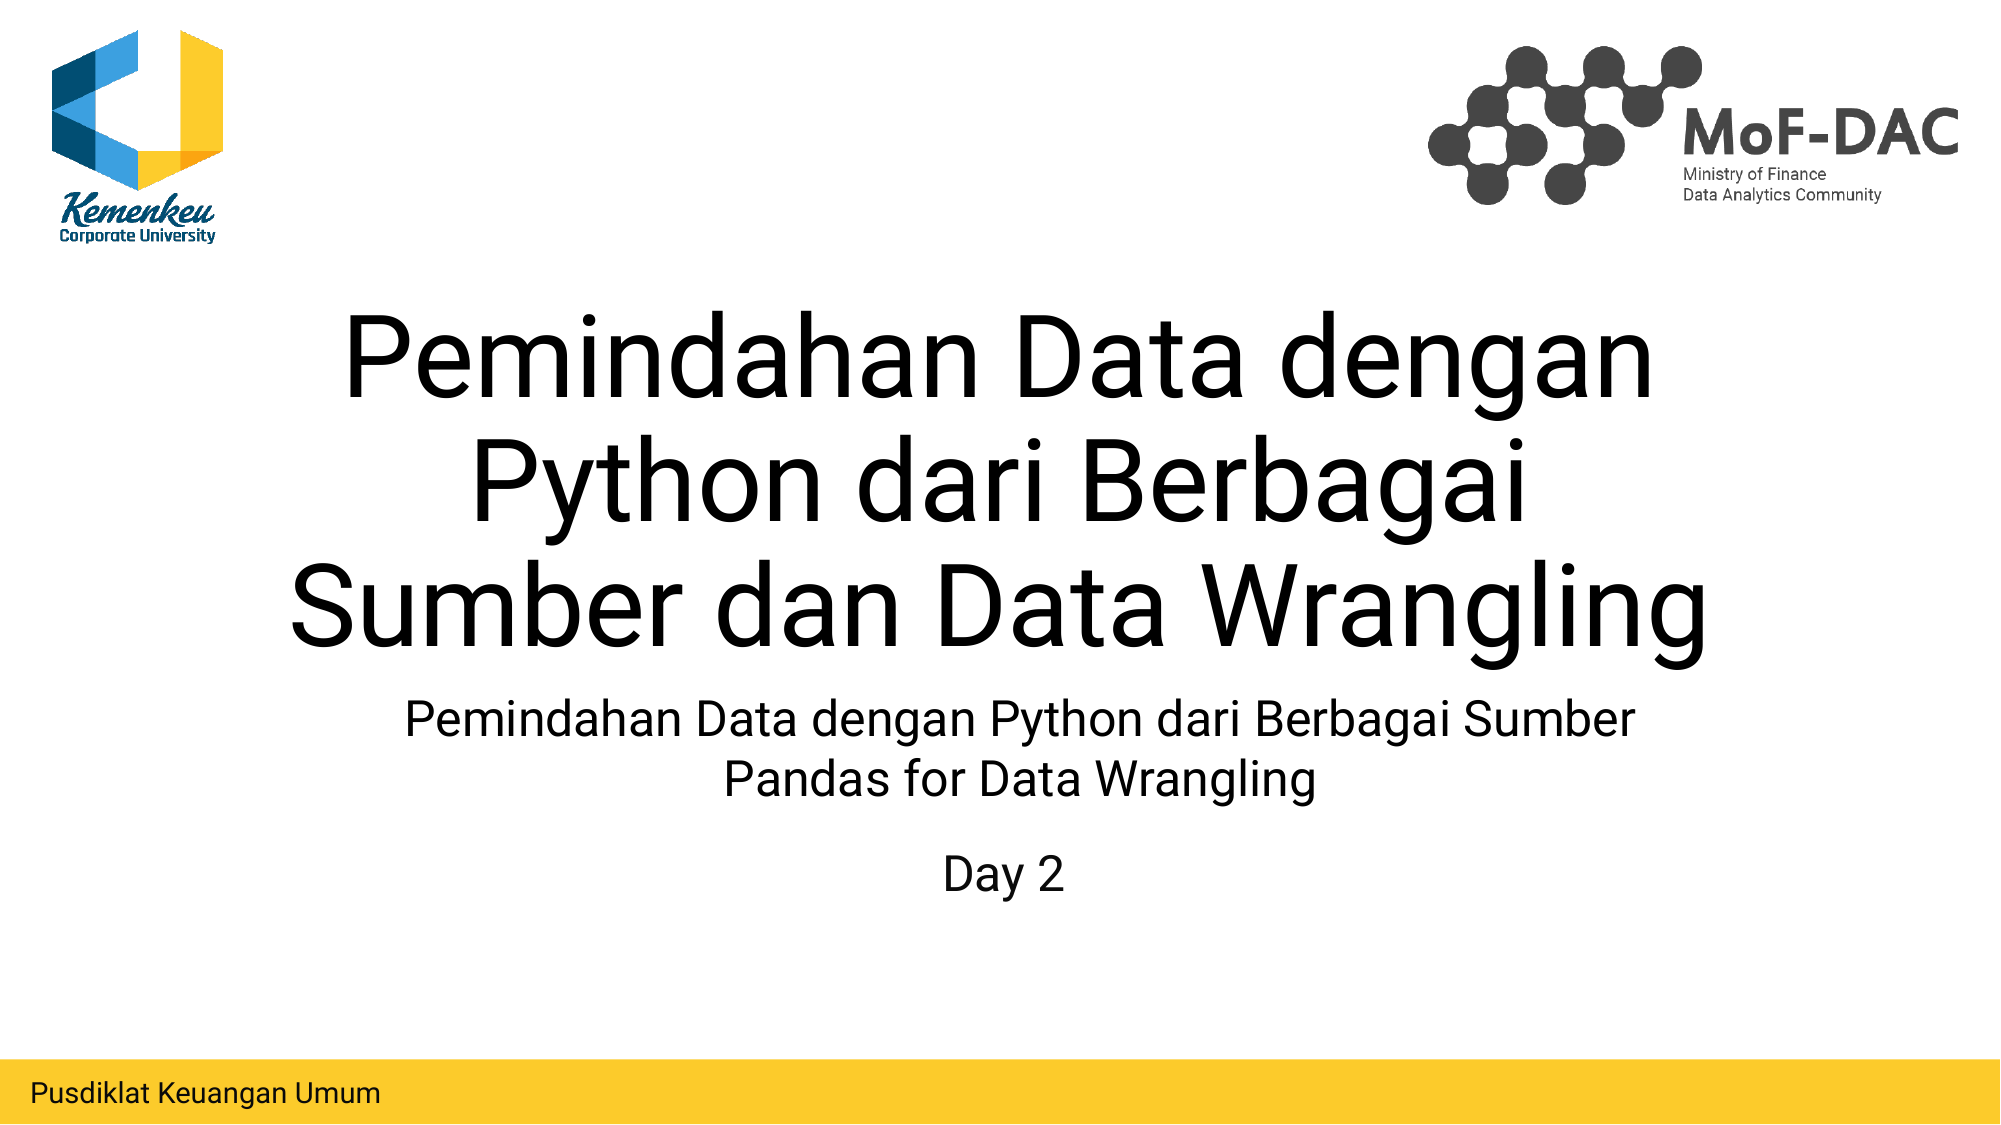

# Pemindahan Data dengan Python dari Berbagai Sumber dan Data Wrangling
Pemindahan Data dengan Python dari Berbagai Sumber
Pandas for Data Wrangling
Day 2